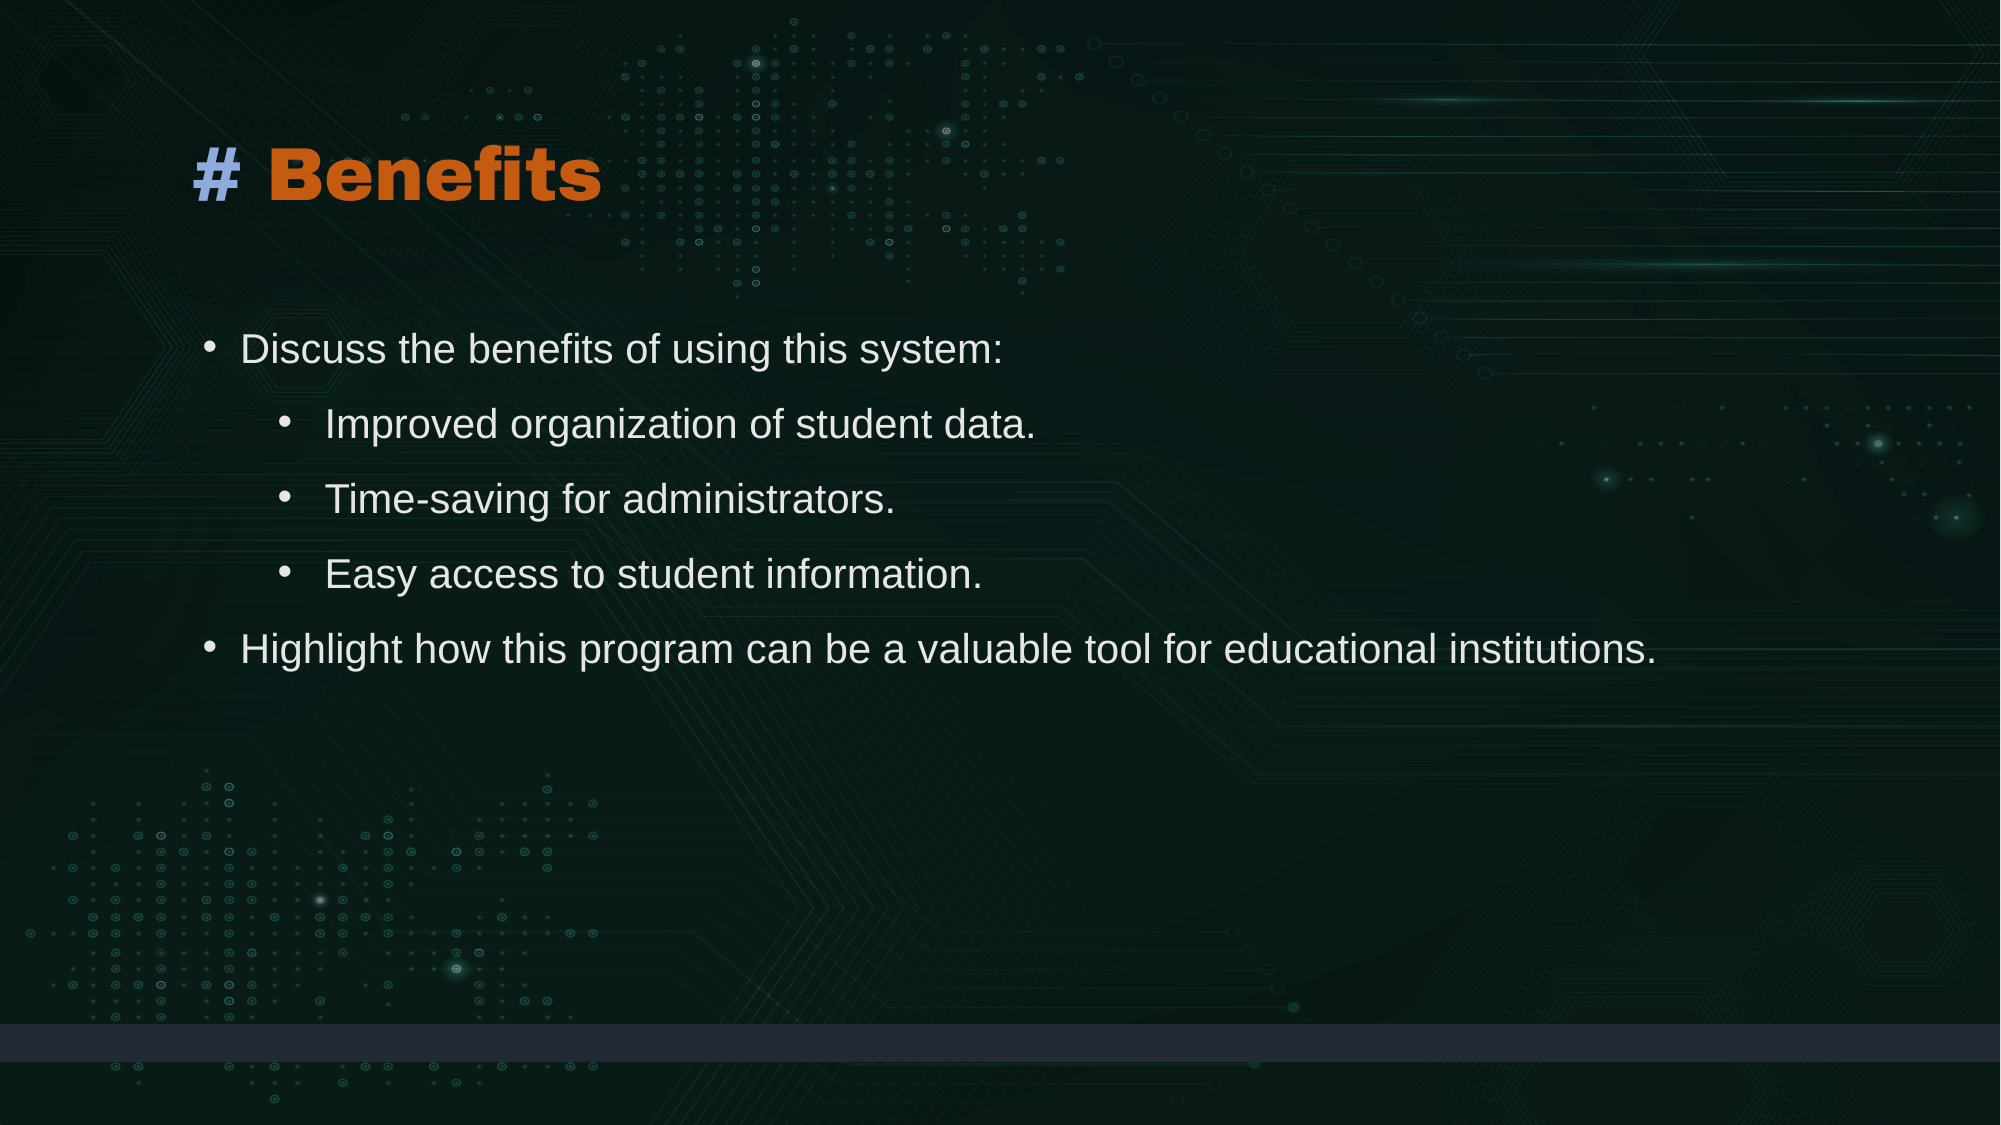

# Benefits
  Discuss the benefits of using this system:
Improved organization of student data.
Time-saving for administrators.
Easy access to student information.
  Highlight how this program can be a valuable tool for educational institutions.